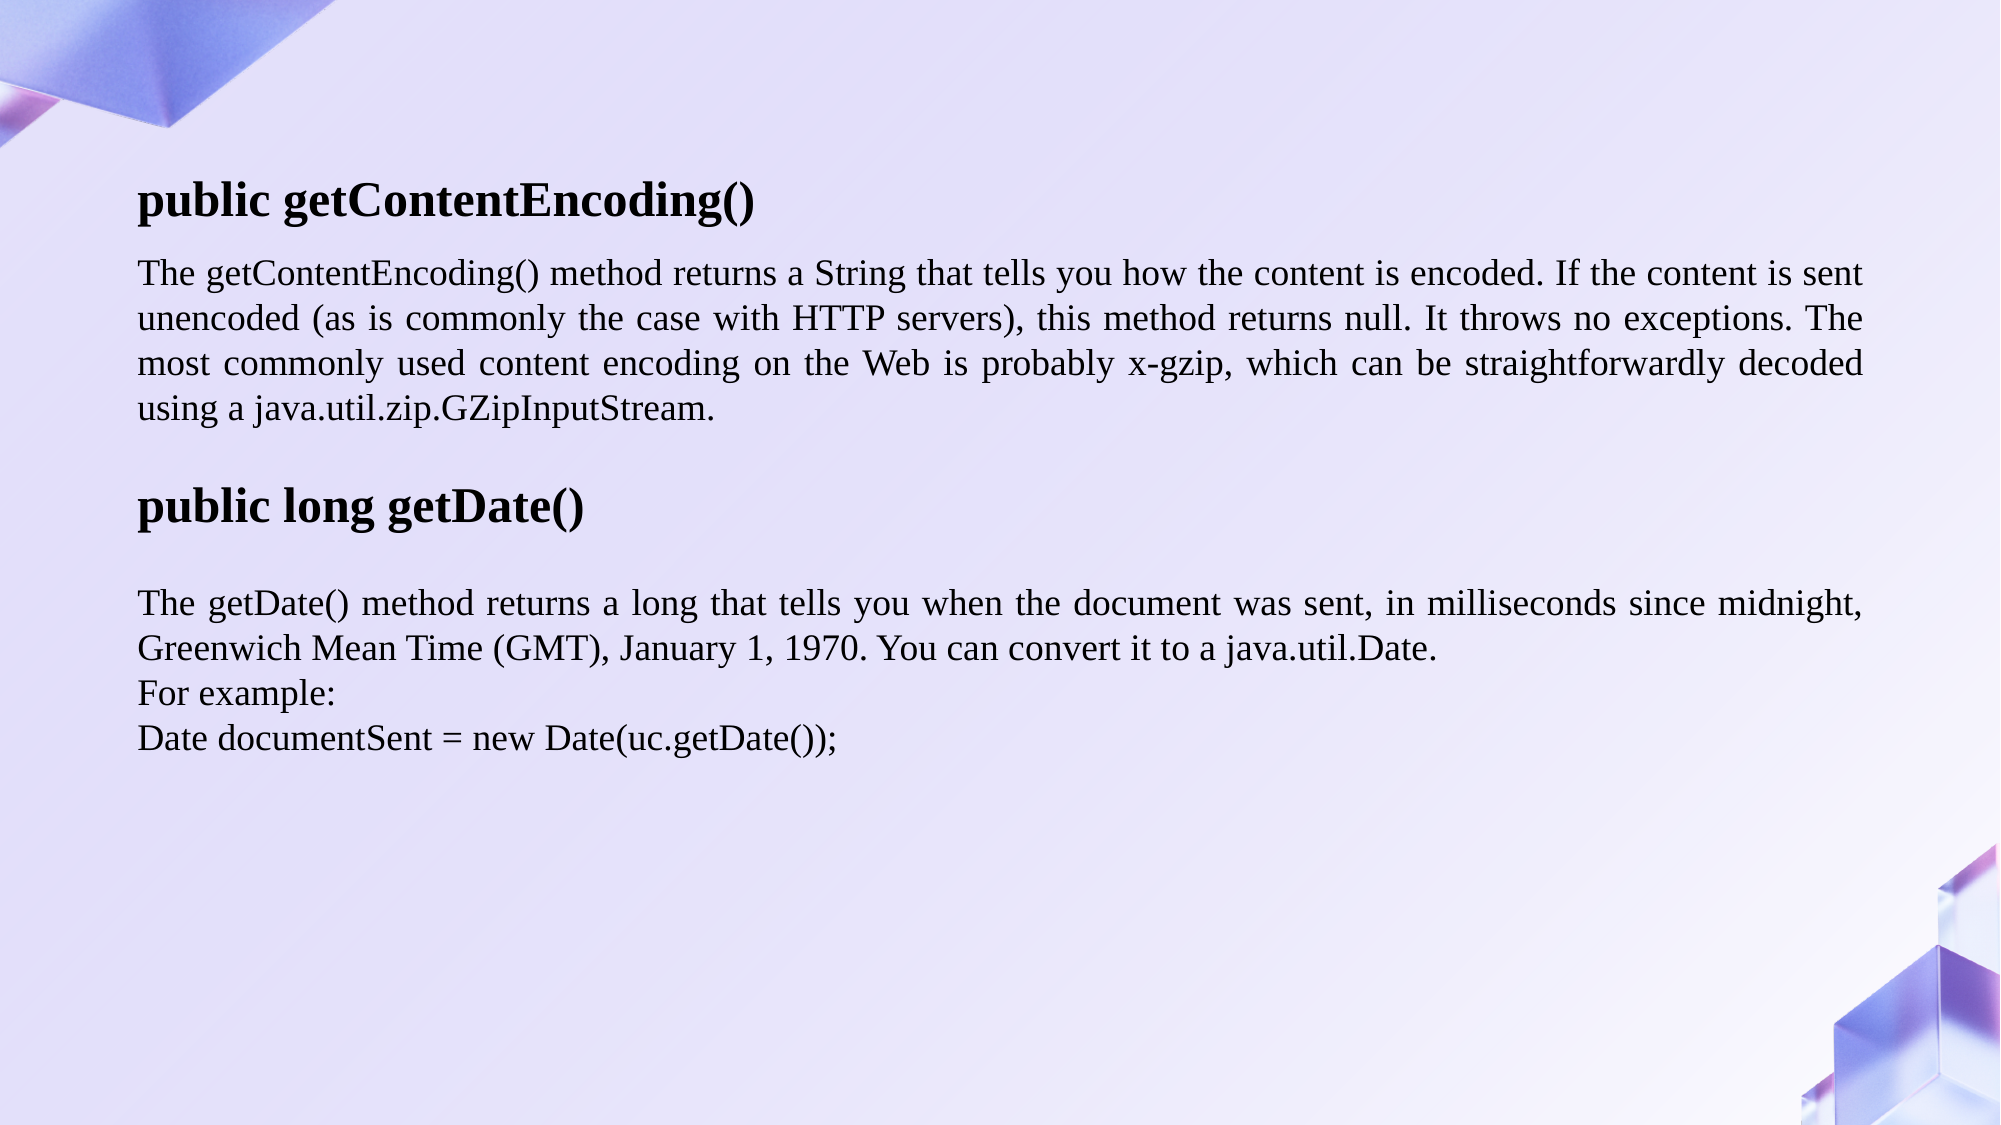

public getContentEncoding()
The getContentEncoding() method returns a String that tells you how the content is encoded. If the content is sent unencoded (as is commonly the case with HTTP servers), this method returns null. It throws no exceptions. The most commonly used content encoding on the Web is probably x-gzip, which can be straightforwardly decoded using a java.util.zip.GZipInputStream.

public long getDate()

The getDate() method returns a long that tells you when the document was sent, in milliseconds since midnight, Greenwich Mean Time (GMT), January 1, 1970. You can convert it to a java.util.Date.
For example:
Date documentSent = new Date(uc.getDate());